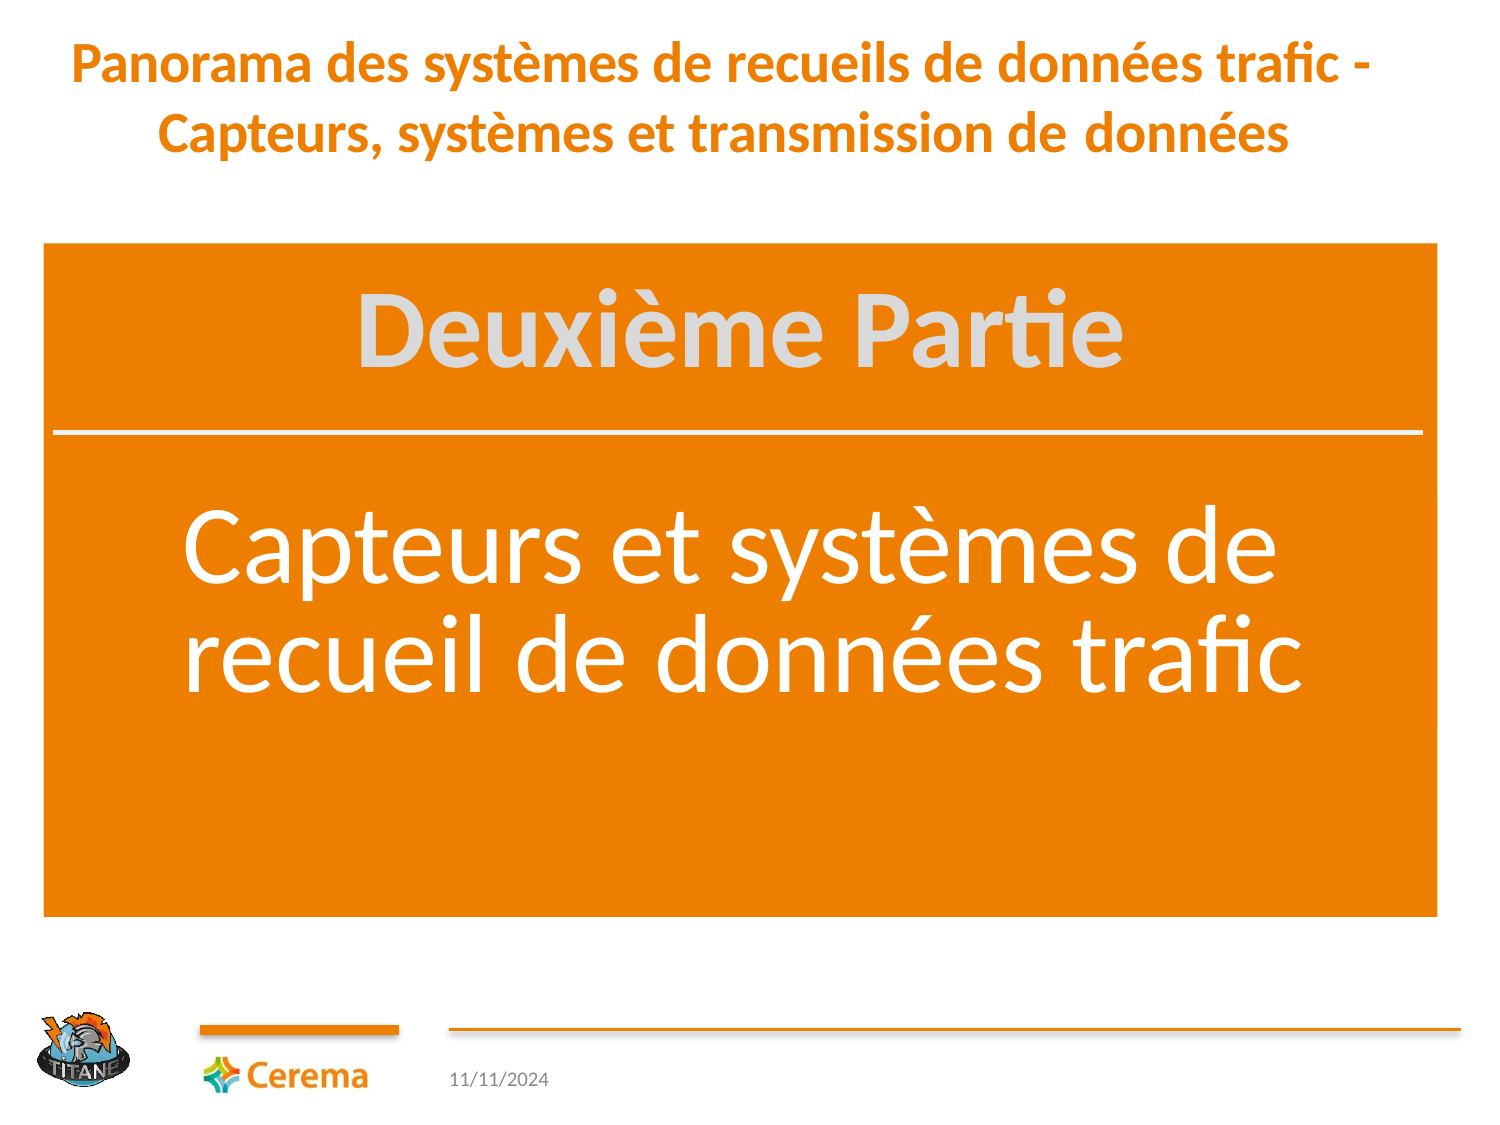

# Panorama des systèmes de recueils de données trafic -  Capteurs, systèmes et transmission de données
Deuxième Partie

Capteurs et systèmes de  recueil de données trafic